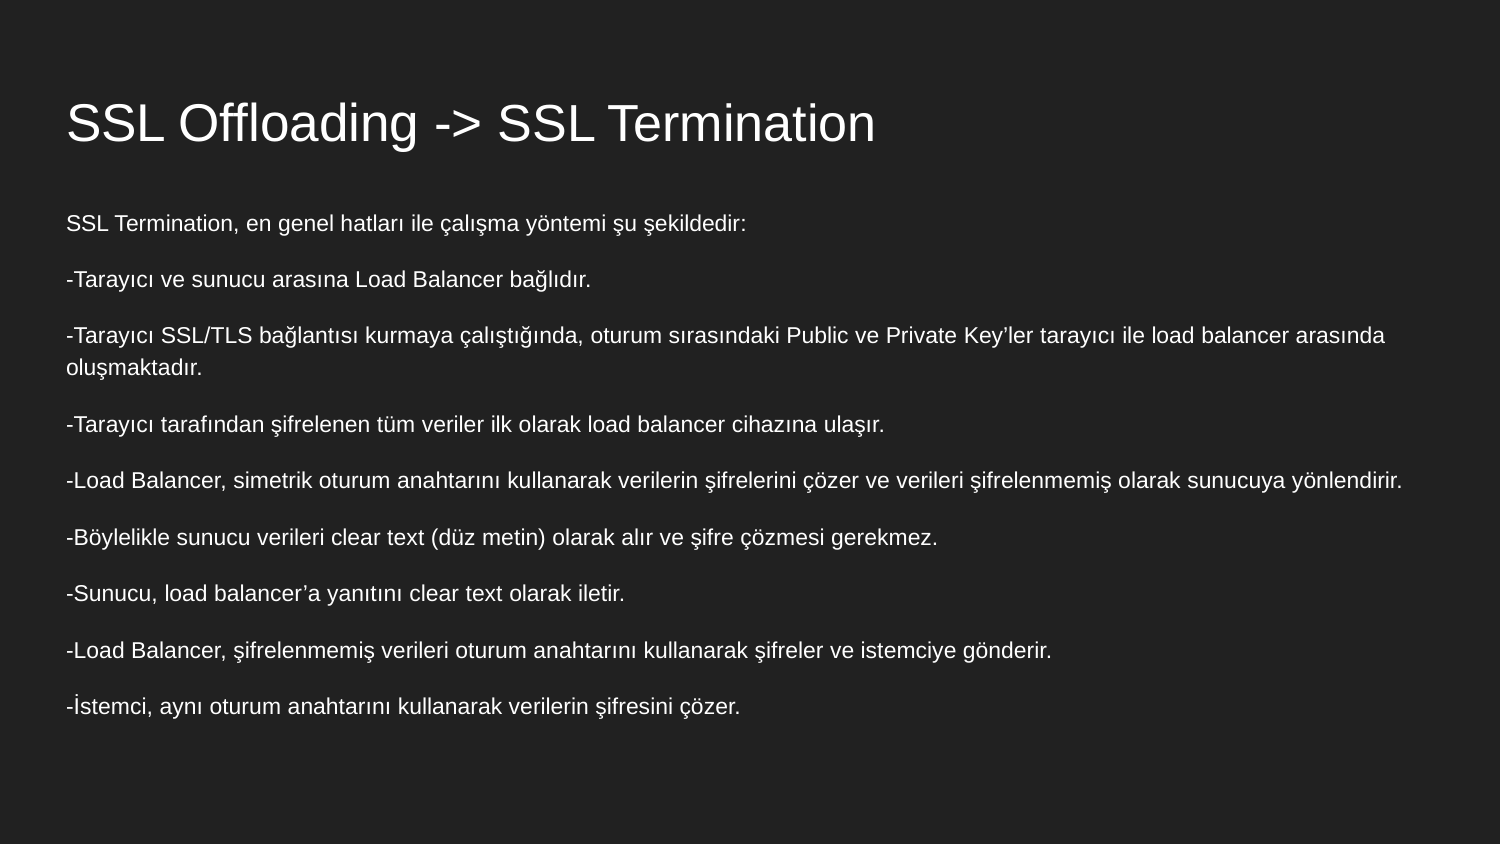

# SSL Offloading -> SSL Termination
SSL Termination, en genel hatları ile çalışma yöntemi şu şekildedir:
-Tarayıcı ve sunucu arasına Load Balancer bağlıdır.
-Tarayıcı SSL/TLS bağlantısı kurmaya çalıştığında, oturum sırasındaki Public ve Private Key’ler tarayıcı ile load balancer arasında oluşmaktadır.
-Tarayıcı tarafından şifrelenen tüm veriler ilk olarak load balancer cihazına ulaşır.
-Load Balancer, simetrik oturum anahtarını kullanarak verilerin şifrelerini çözer ve verileri şifrelenmemiş olarak sunucuya yönlendirir.
-Böylelikle sunucu verileri clear text (düz metin) olarak alır ve şifre çözmesi gerekmez.
-Sunucu, load balancer’a yanıtını clear text olarak iletir.
-Load Balancer, şifrelenmemiş verileri oturum anahtarını kullanarak şifreler ve istemciye gönderir.
-İstemci, aynı oturum anahtarını kullanarak verilerin şifresini çözer.